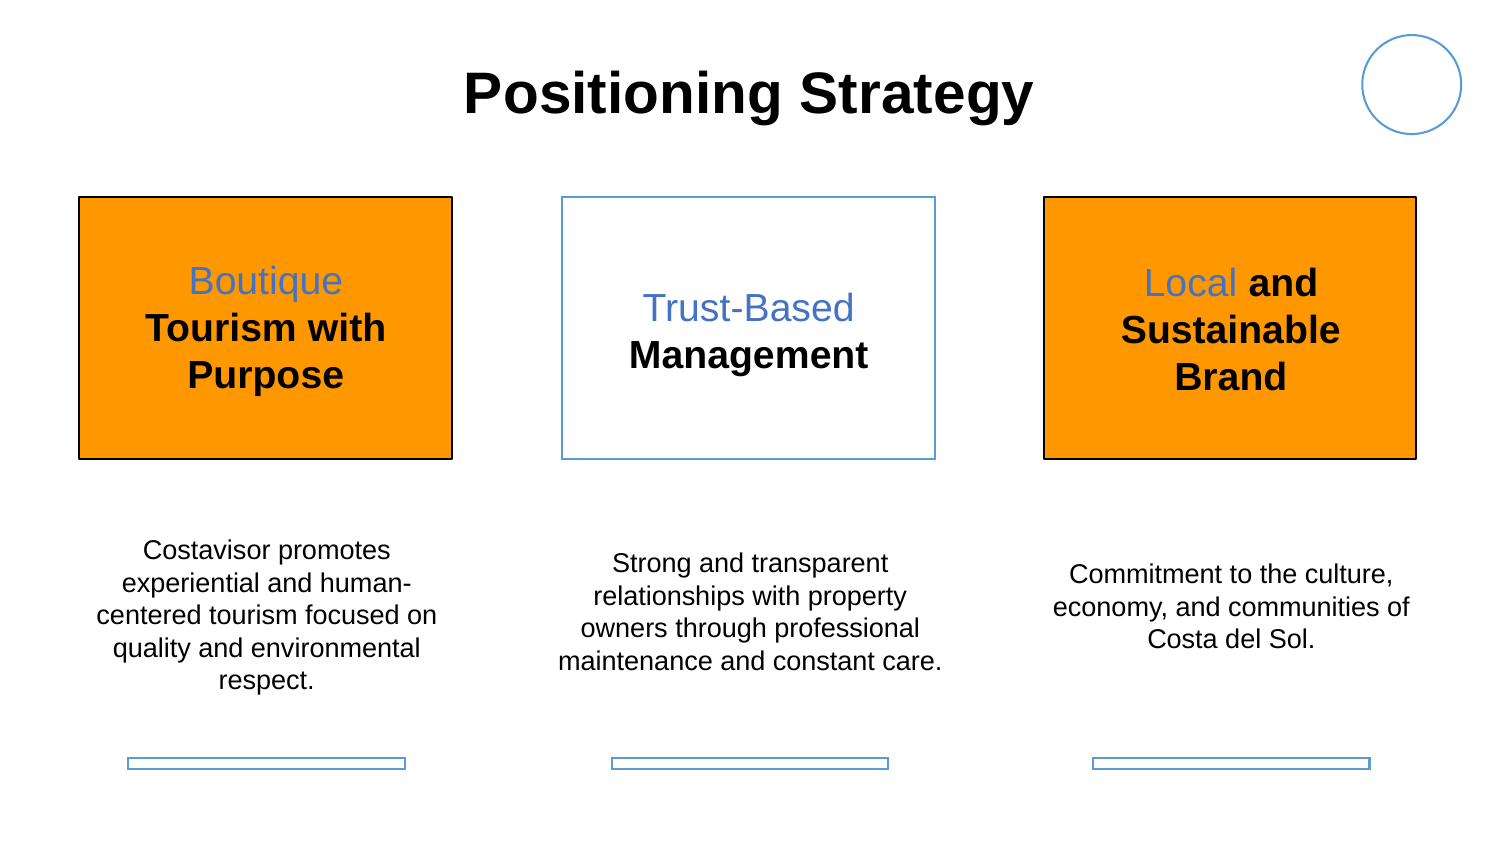

Positioning Strategy

Boutique Tourism with Purpose
Local and Sustainable Brand
Trust-Based Management
Commitment to the culture, economy, and communities of Costa del Sol.
Costavisor promotes experiential and human-centered tourism focused on quality and environmental respect.
Strong and transparent relationships with property owners through professional maintenance and constant care.